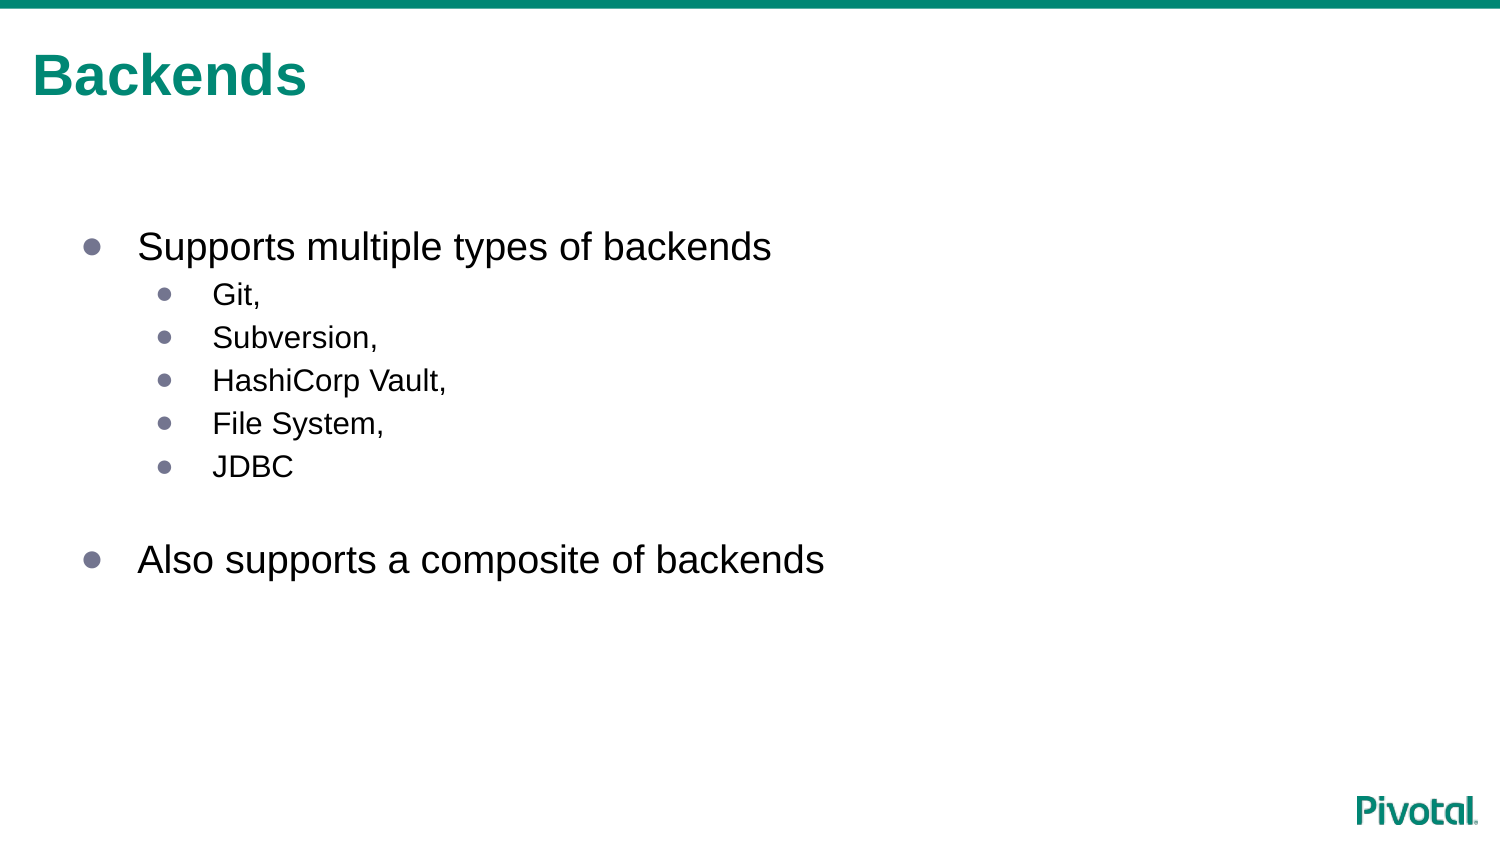

# Backends

Supports multiple types of backends
Git,
Subversion,
HashiCorp Vault,
File System,
JDBC
Also supports a composite of backends